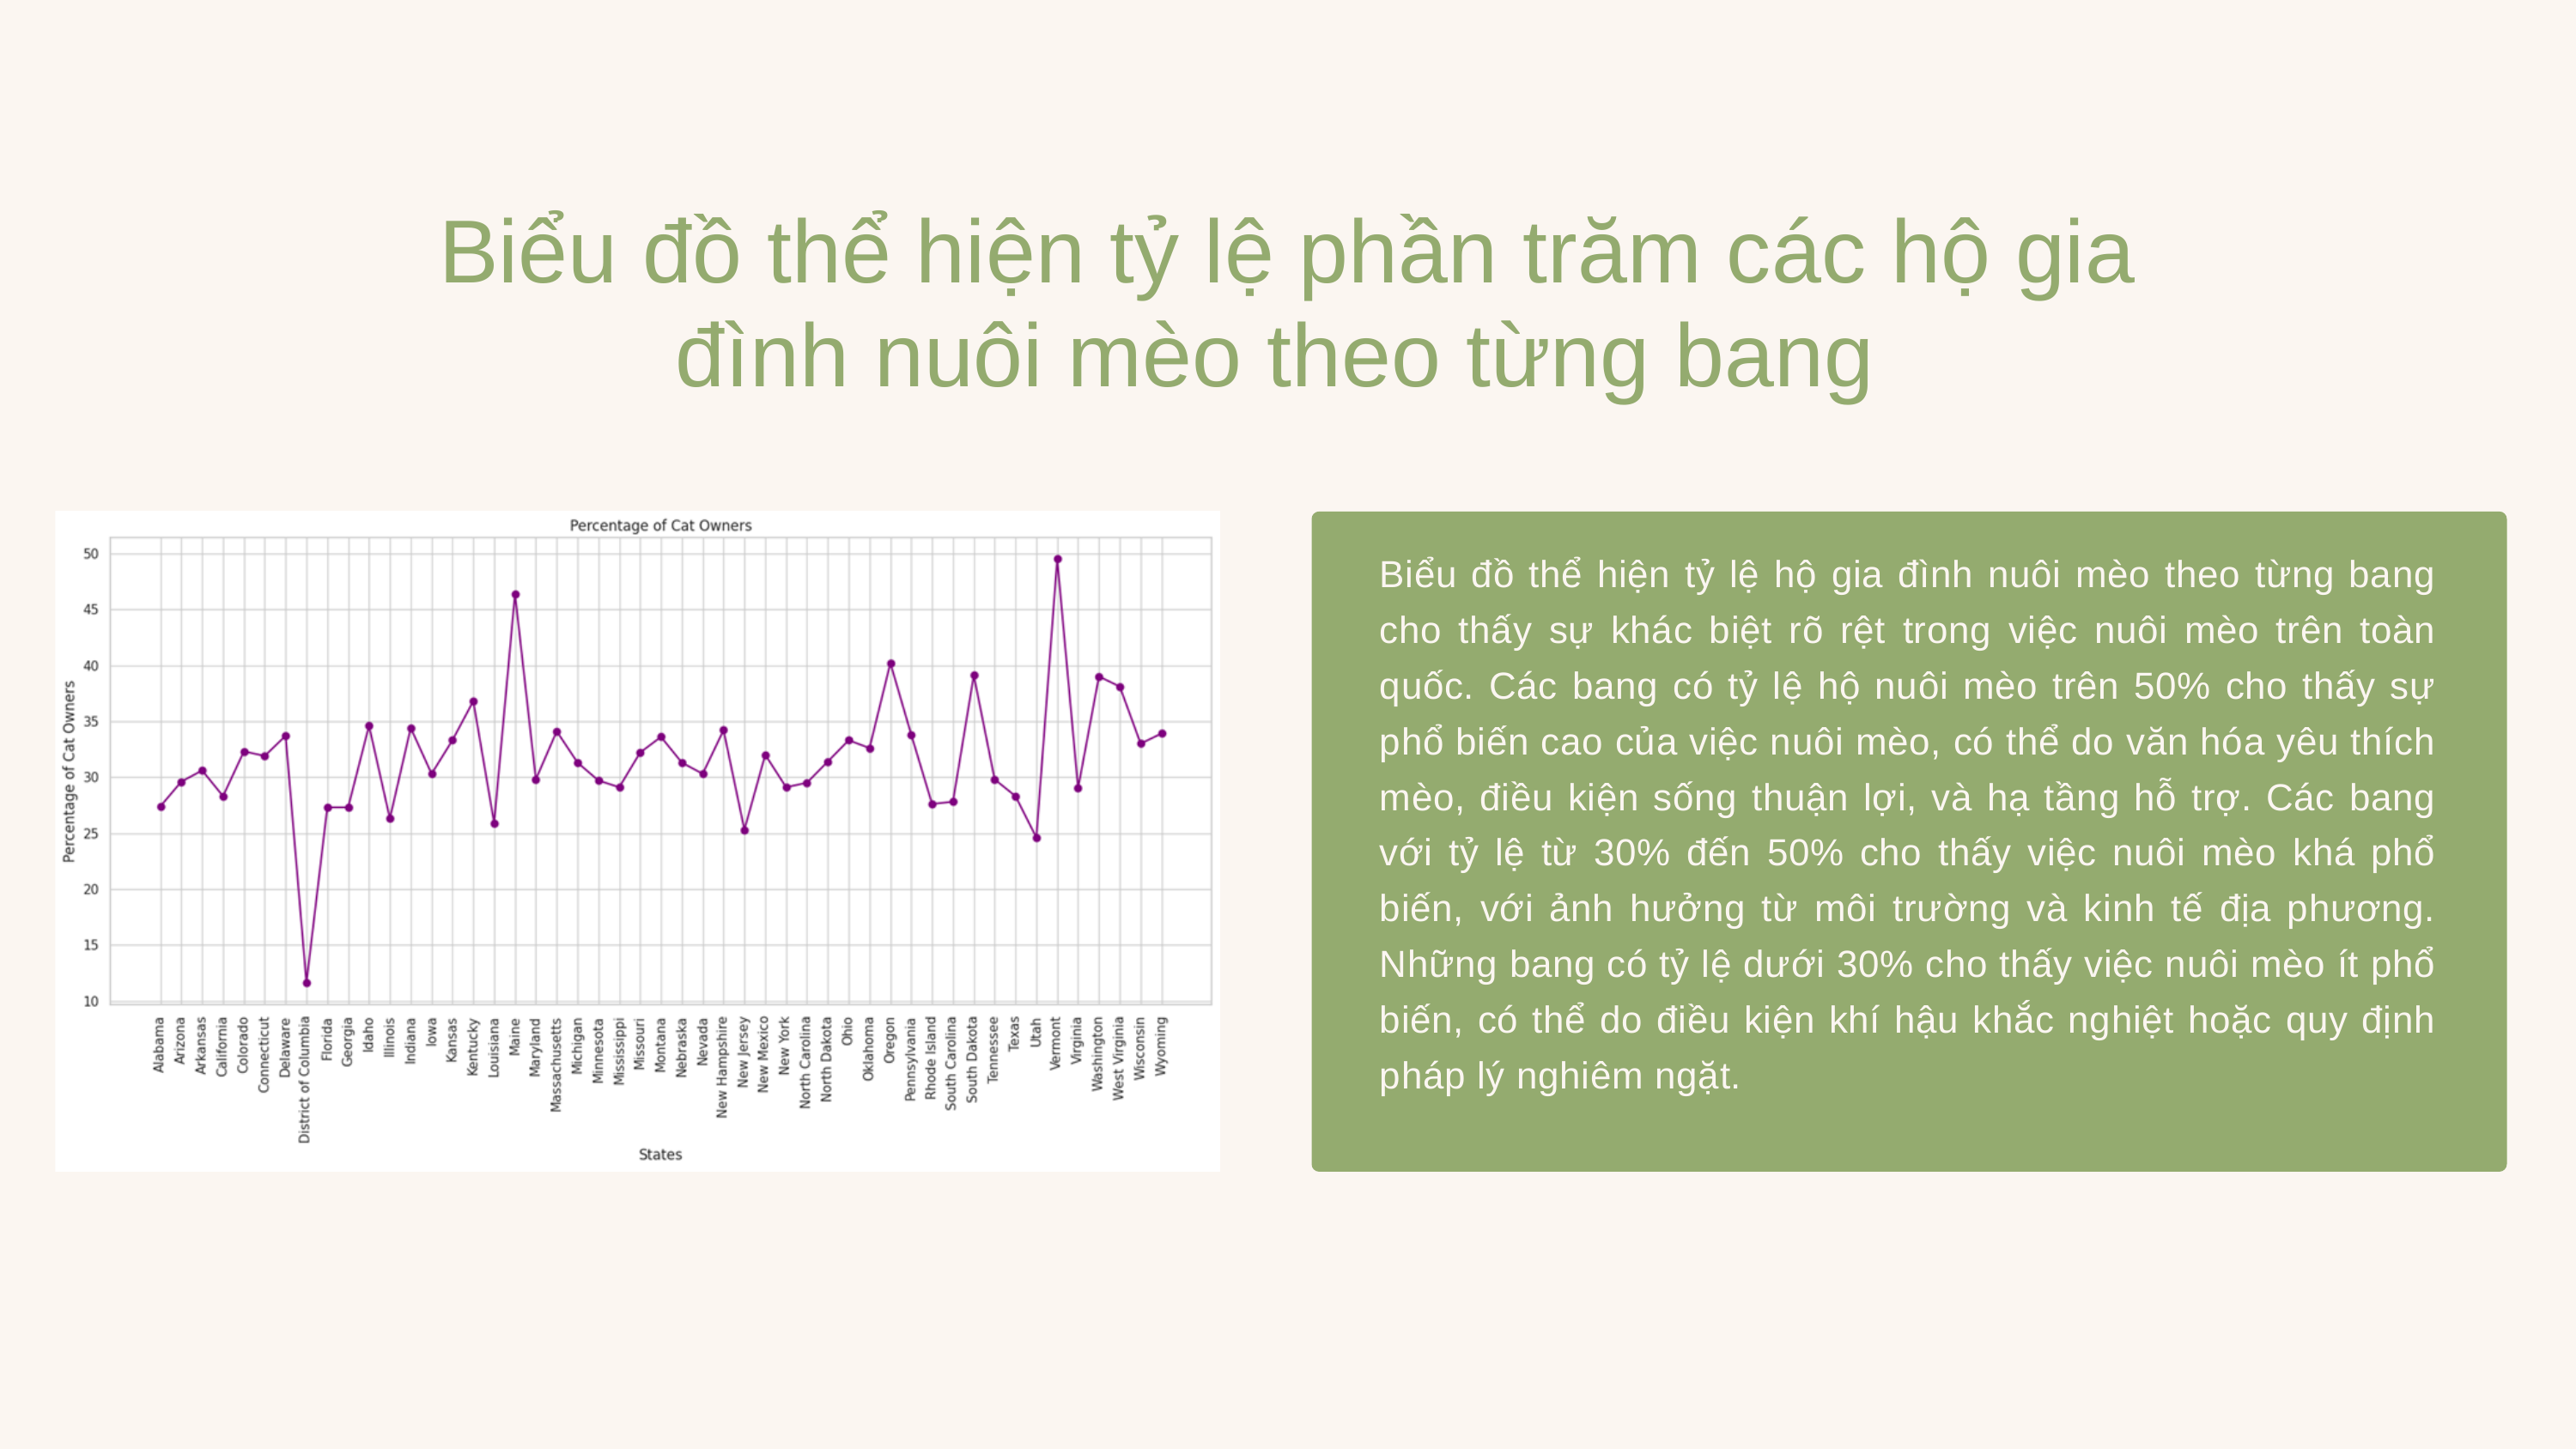

Biểu đồ thể hiện tỷ lệ phần trăm các hộ gia đình nuôi mèo theo từng bang

Biểu đồ thể hiện tỷ lệ hộ gia đình nuôi mèo theo từng bang cho thấy sự khác biệt rõ rệt trong việc nuôi mèo trên toàn quốc. Các bang có tỷ lệ hộ nuôi mèo trên 50% cho thấy sự phổ biến cao của việc nuôi mèo, có thể do văn hóa yêu thích mèo, điều kiện sống thuận lợi, và hạ tầng hỗ trợ. Các bang với tỷ lệ từ 30% đến 50% cho thấy việc nuôi mèo khá phổ biến, với ảnh hưởng từ môi trường và kinh tế địa phương. Những bang có tỷ lệ dưới 30% cho thấy việc nuôi mèo ít phổ biến, có thể do điều kiện khí hậu khắc nghiệt hoặc quy định pháp lý nghiêm ngặt.